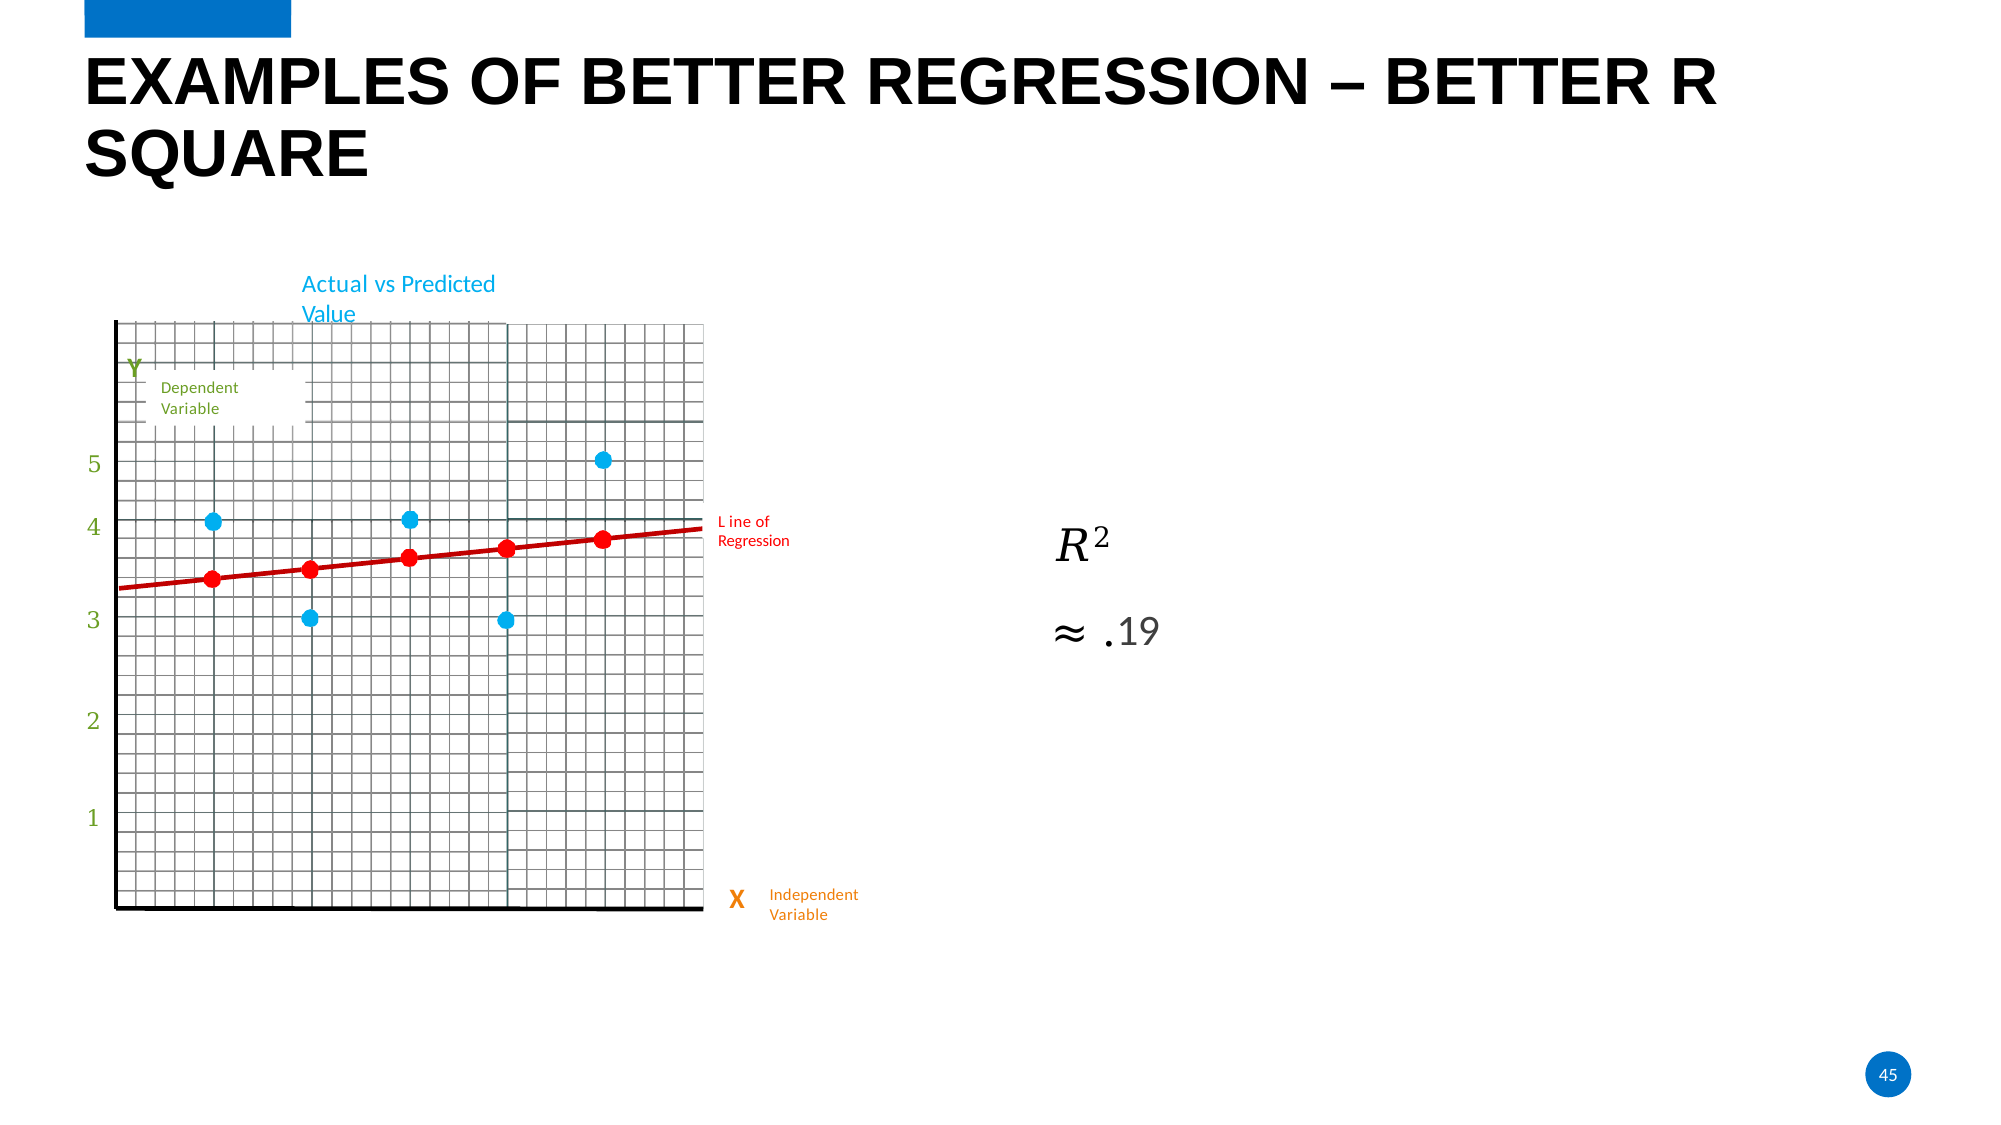

# Examples of Better Regression – Better R Square
Actual vs Predicted Value

Y

Dependent
Variable
5

L ine of Regression
4

3

2
1
Independent
Variable
X

𝑅2 ≈ .19
45